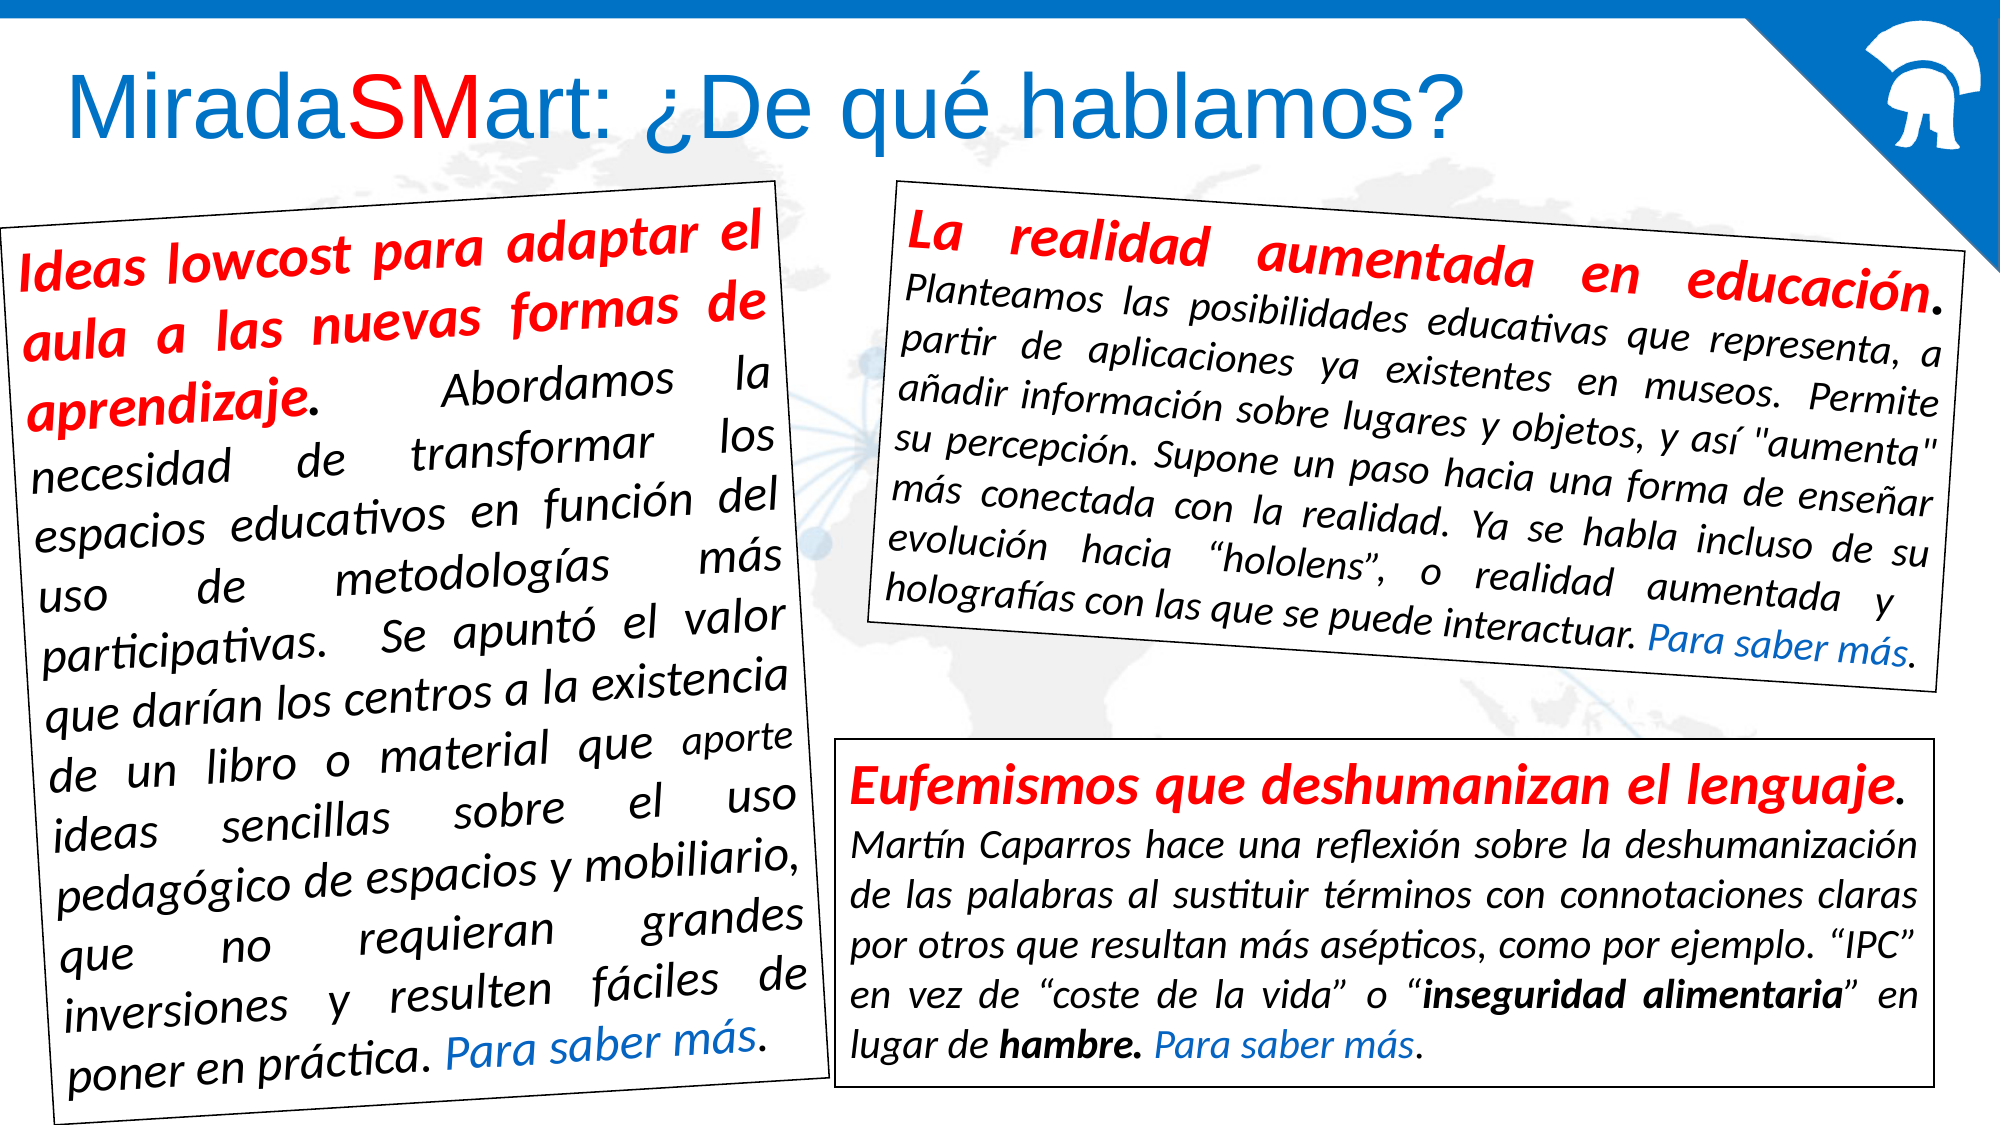

# MiradaSMart: ¿De qué hablamos?
Ideas lowcost para adaptar el aula a las nuevas formas de aprendizaje.  Abordamos la necesidad de transformar los espacios educativos en función del uso de metodologías más participativas.  Se apuntó el valor que darían los centros a la existencia de un libro o material que aporte ideas sencillas sobre el uso pedagógico de espacios y mobiliario, que no requieran grandes inversiones y resulten fáciles de poner en práctica. Para saber más.
La realidad aumentada en educación. Planteamos las posibilidades educativas que representa, a partir de aplicaciones ya existentes en museos. Permite añadir información sobre lugares y objetos, y así "aumenta" su percepción. Supone un paso hacia una forma de enseñar más conectada con la realidad. Ya se habla incluso de su evolución hacia “hololens”, o realidad aumentada y  holografías con las que se puede interactuar. Para saber más.
Eufemismos que deshumanizan el lenguaje.  Martín Caparros hace una reflexión sobre la deshumanización de las palabras al sustituir términos con connotaciones claras por otros que resultan más asépticos, como por ejemplo. “IPC” en vez de “coste de la vida” o “inseguridad alimentaria” en lugar de hambre. Para saber más.